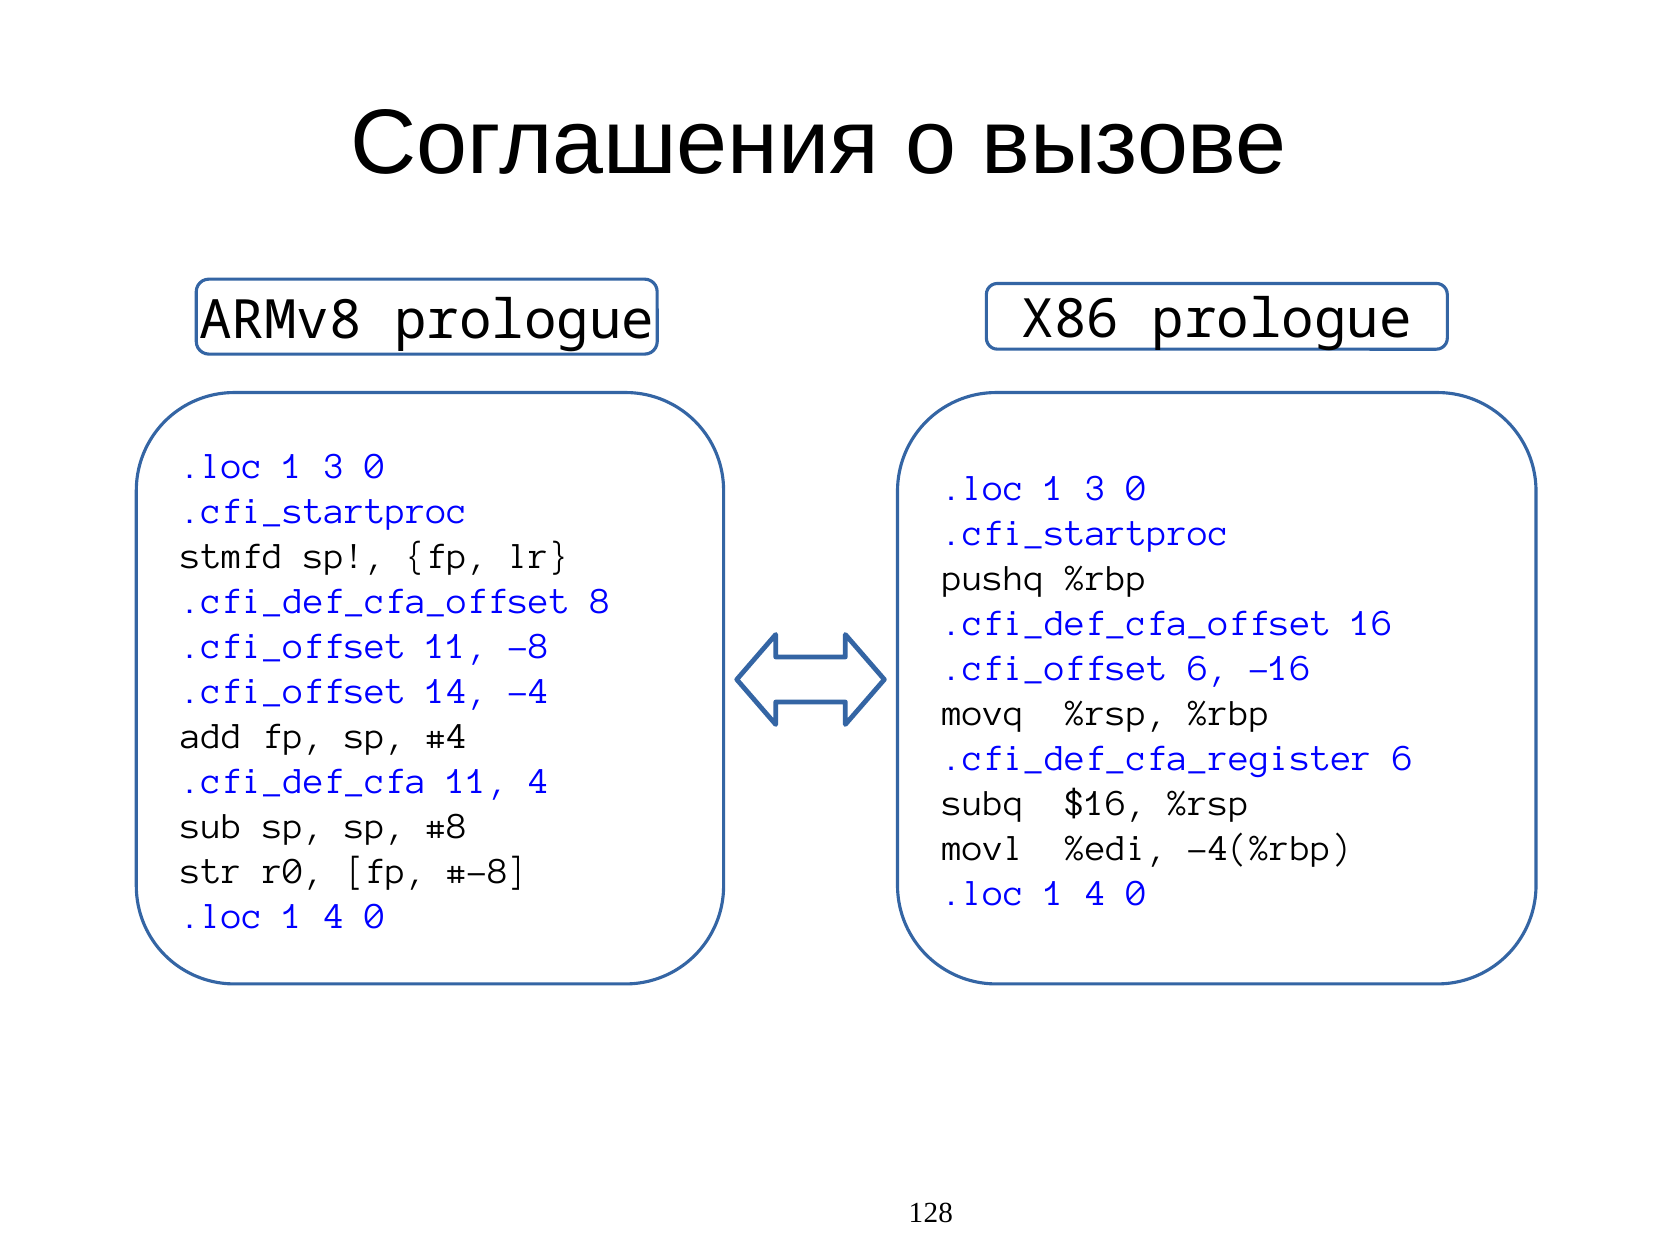

Соглашения о вызове
ARMv8 prologue
X86 prologue
.loc 1 3 0
.cfi_startproc
stmfd sp!, {fp, lr}
.cfi_def_cfa_offset 8
.cfi_offset 11, -8
.cfi_offset 14, -4
add fp, sp, #4
.cfi_def_cfa 11, 4
sub sp, sp, #8
str r0, [fp, #-8]
.loc 1 4 0
.loc 1 3 0
.cfi_startproc
pushq %rbp
.cfi_def_cfa_offset 16
.cfi_offset 6, -16
movq  %rsp, %rbp
.cfi_def_cfa_register 6
subq  $16, %rsp
movl  %edi, -4(%rbp)
.loc 1 4 0

128